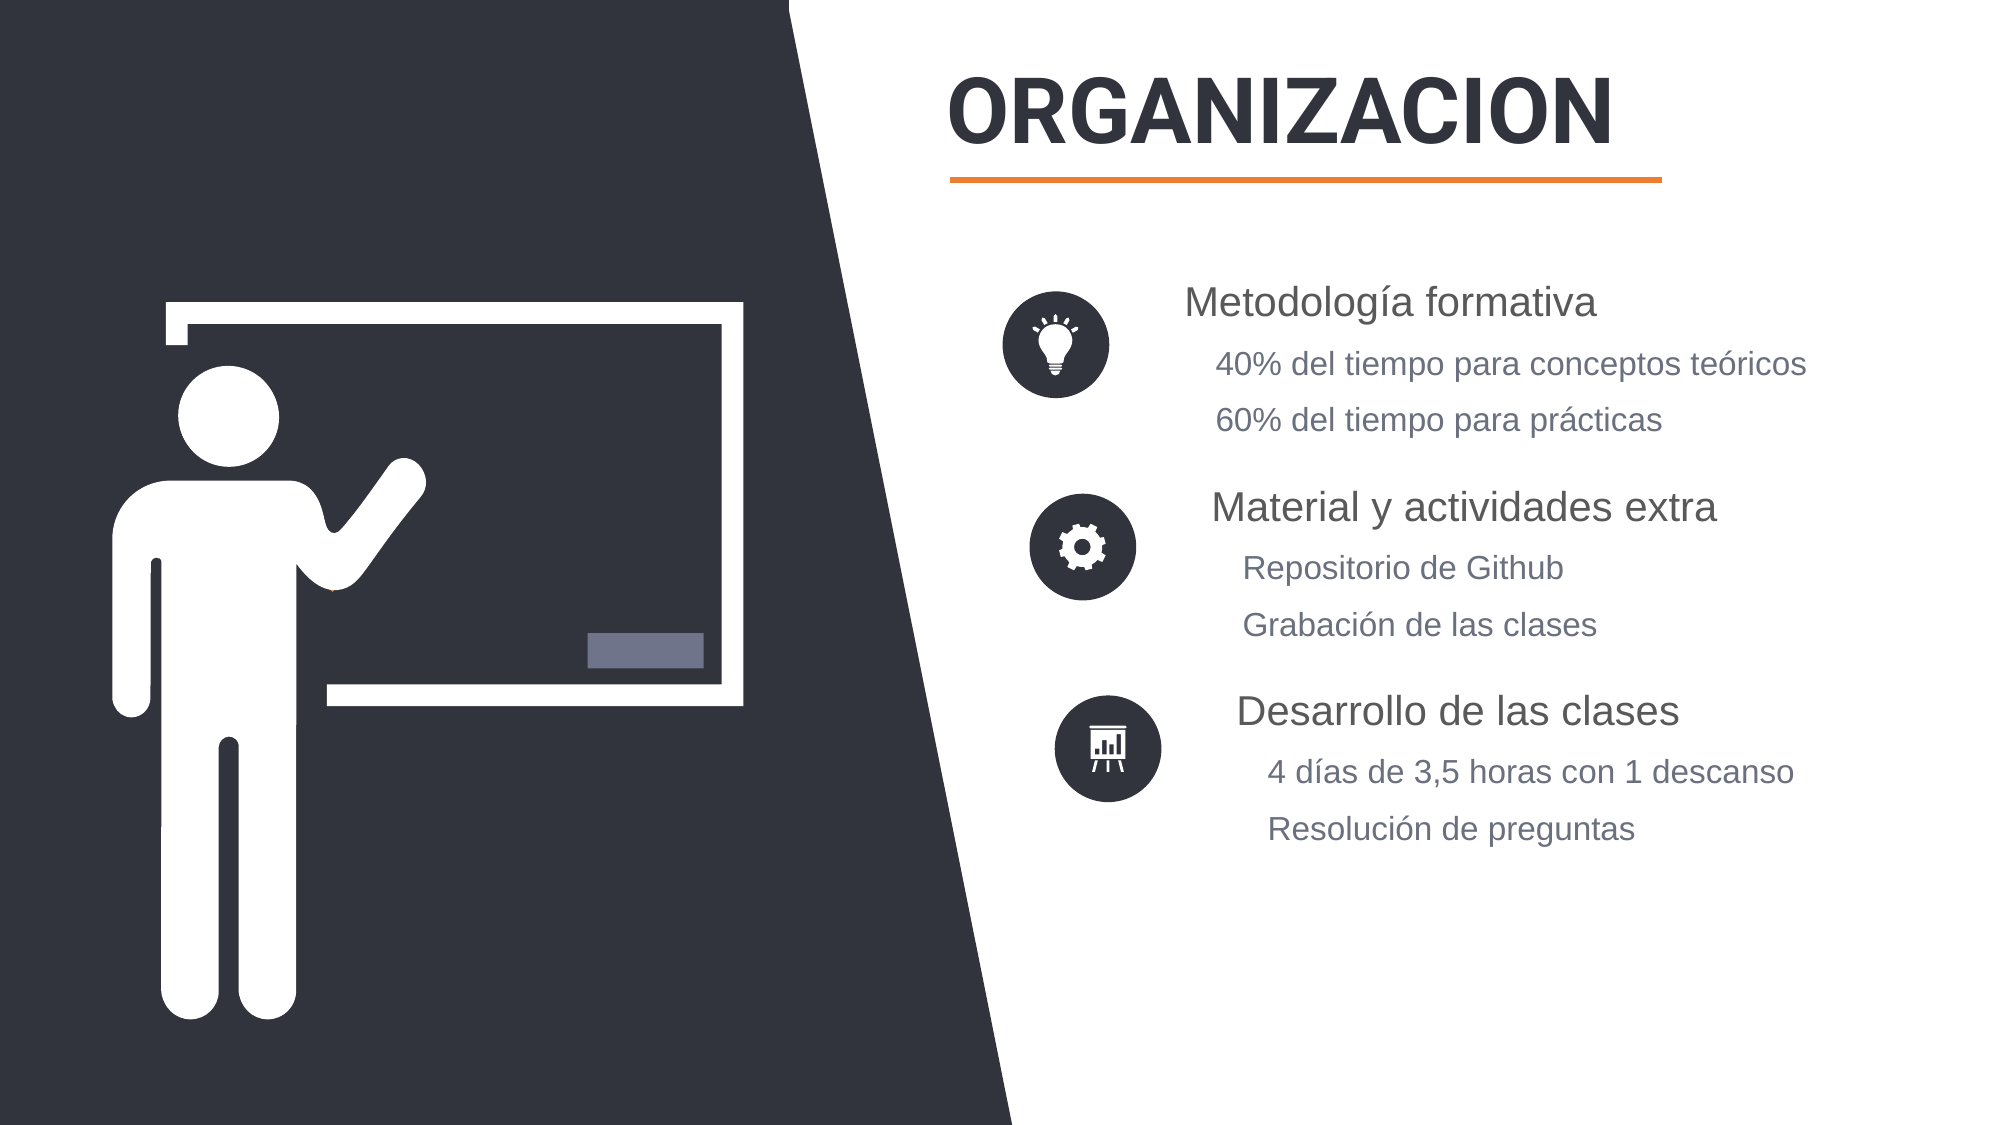

# ORGANIZACION
Metodología formativa
40% del tiempo para conceptos teóricos
60% del tiempo para prácticas
Material y actividades extra
Repositorio de Github
Grabación de las clases
Desarrollo de las clases
4 días de 3,5 horas con 1 descanso
Resolución de preguntas